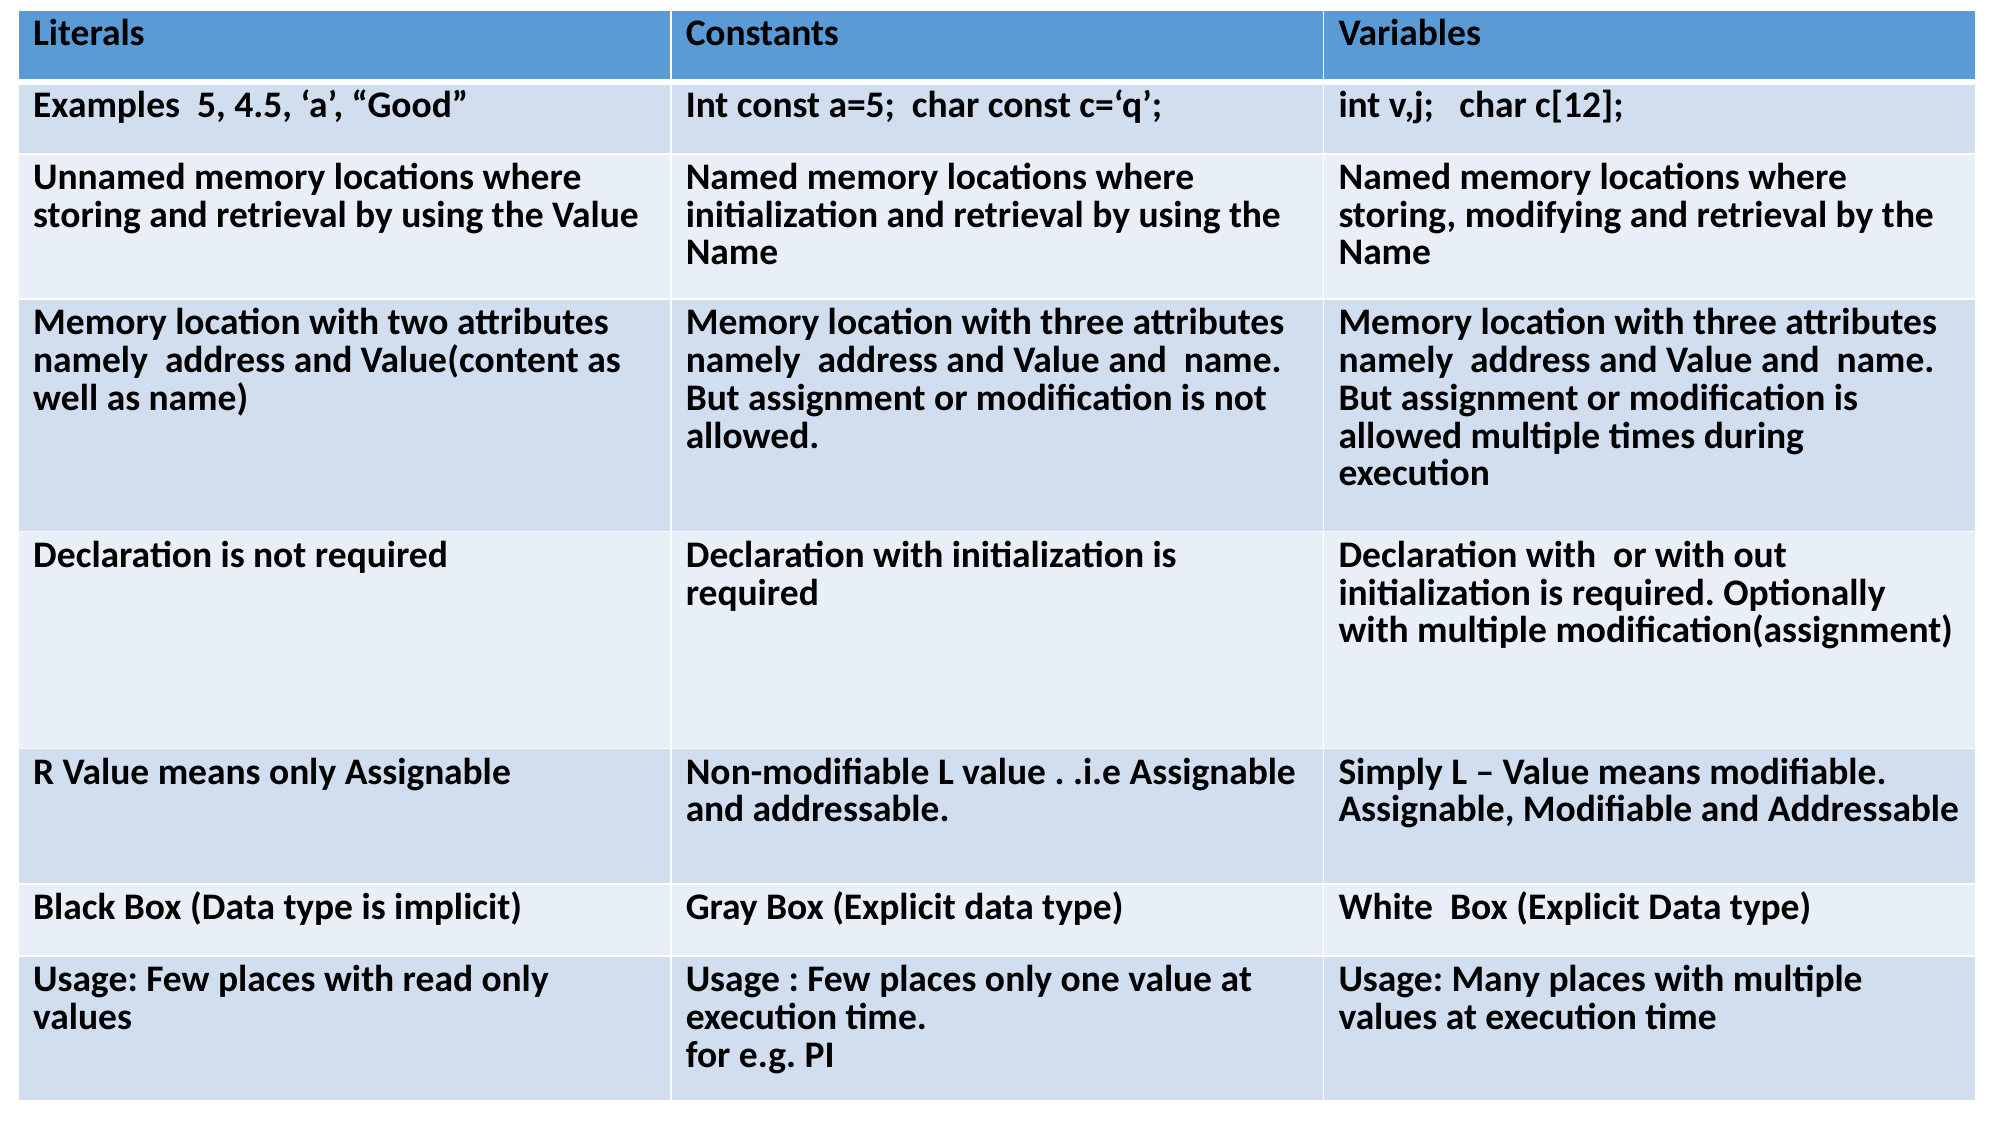

| Literals | Constants | Variables |
| --- | --- | --- |
| Examples 5, 4.5, ‘a’, “Good” | Int const a=5; char const c=‘q’; | int v,j; char c[12]; |
| Unnamed memory locations where storing and retrieval by using the Value | Named memory locations where initialization and retrieval by using the Name | Named memory locations where storing, modifying and retrieval by the Name |
| Memory location with two attributes namely address and Value(content as well as name) | Memory location with three attributes namely address and Value and name. But assignment or modification is not allowed. | Memory location with three attributes namely address and Value and name. But assignment or modification is allowed multiple times during execution |
| Declaration is not required | Declaration with initialization is required | Declaration with or with out initialization is required. Optionally with multiple modification(assignment) |
| R Value means only Assignable | Non-modifiable L value . .i.e Assignable and addressable. | Simply L – Value means modifiable. Assignable, Modifiable and Addressable |
| Black Box (Data type is implicit) | Gray Box (Explicit data type) | White Box (Explicit Data type) |
| Usage: Few places with read only values | Usage : Few places only one value at execution time. for e.g. PI | Usage: Many places with multiple values at execution time |